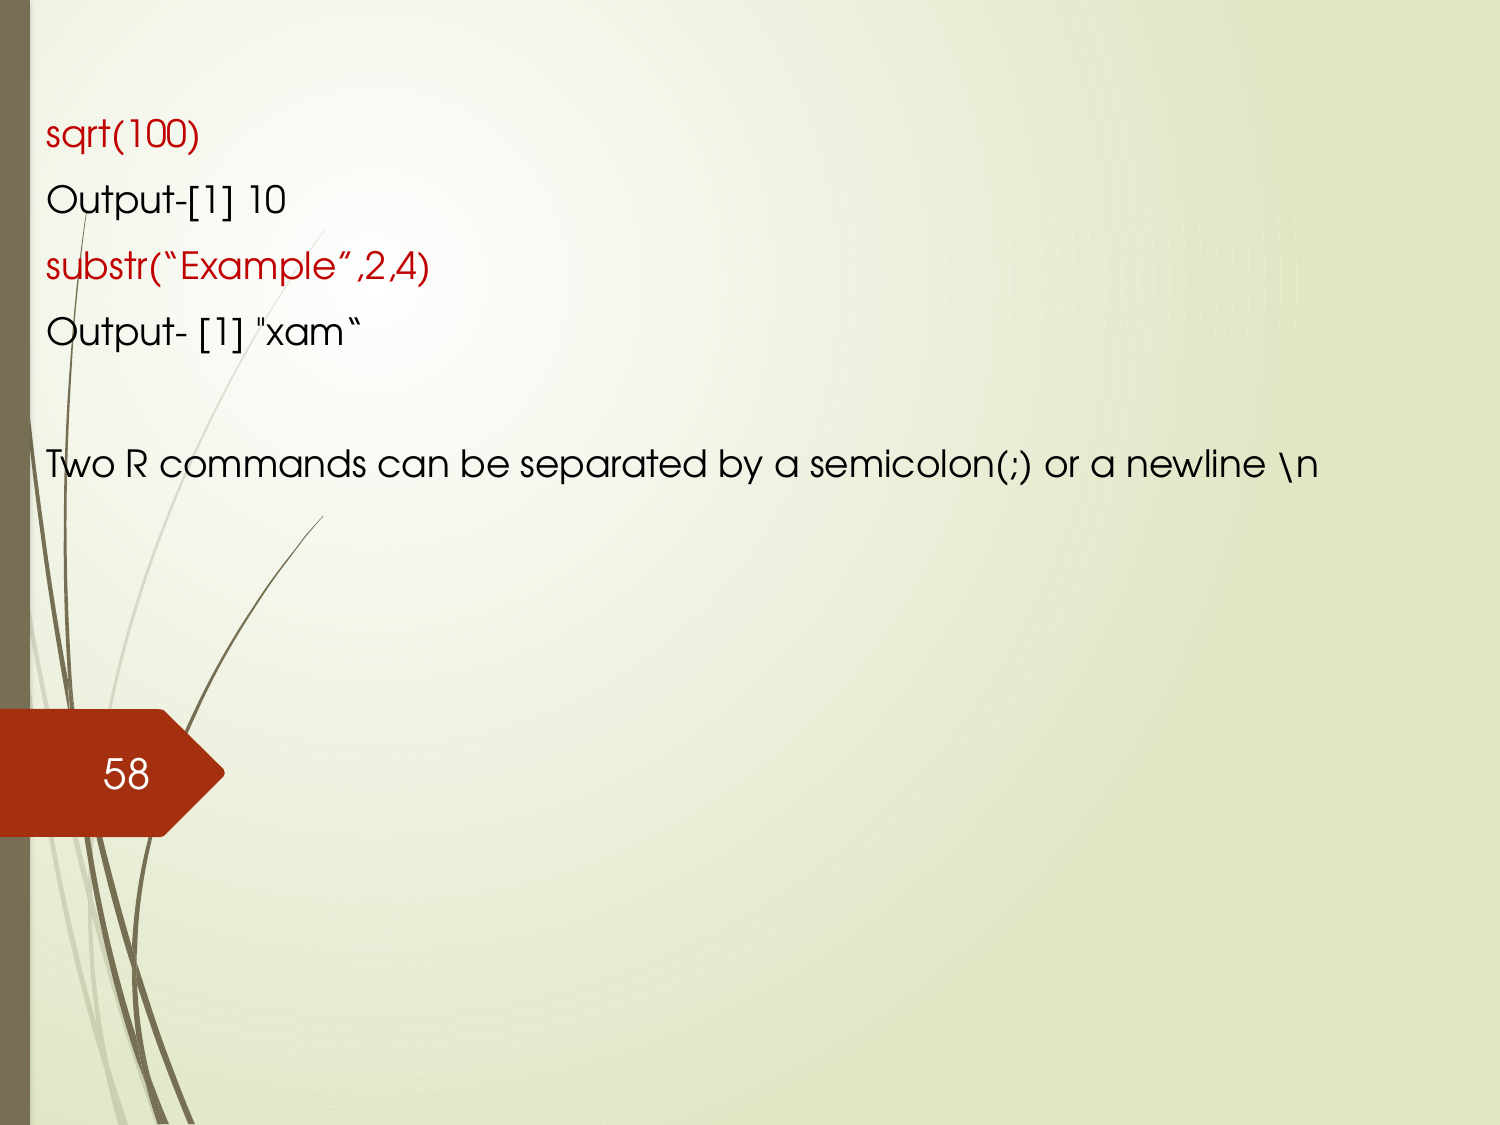

sqrt(100)
Output-[1] 10
substr(“Example”,2,4)
Output- [1] "xam“

Two R commands can be separated by a semicolon(;) or a newline \n
#
58